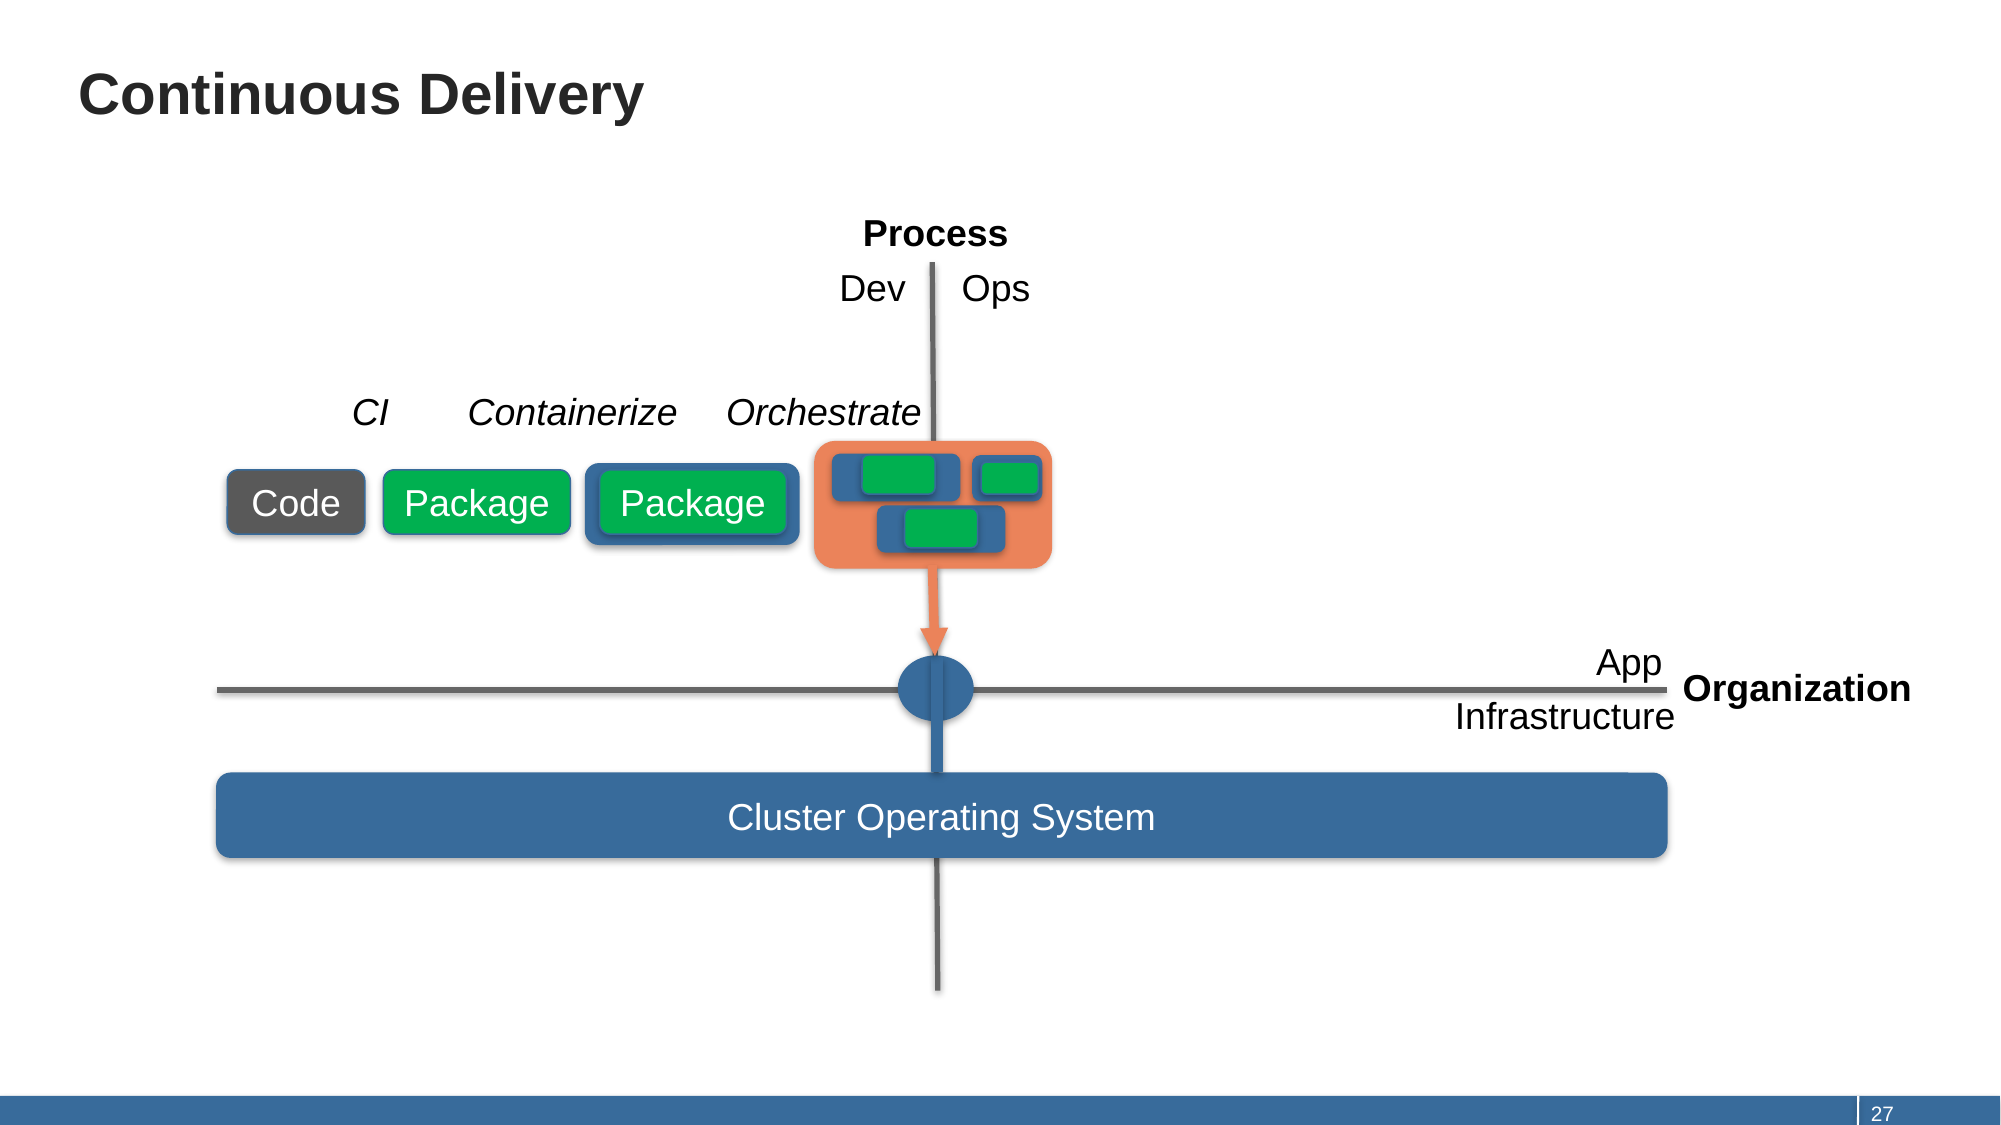

# Continuous Delivery
Process
Dev
Ops
CI
Containerize
Orchestrate

Code
Package
Package

App

Organization

Infrastructure
Cluster Operating System
27